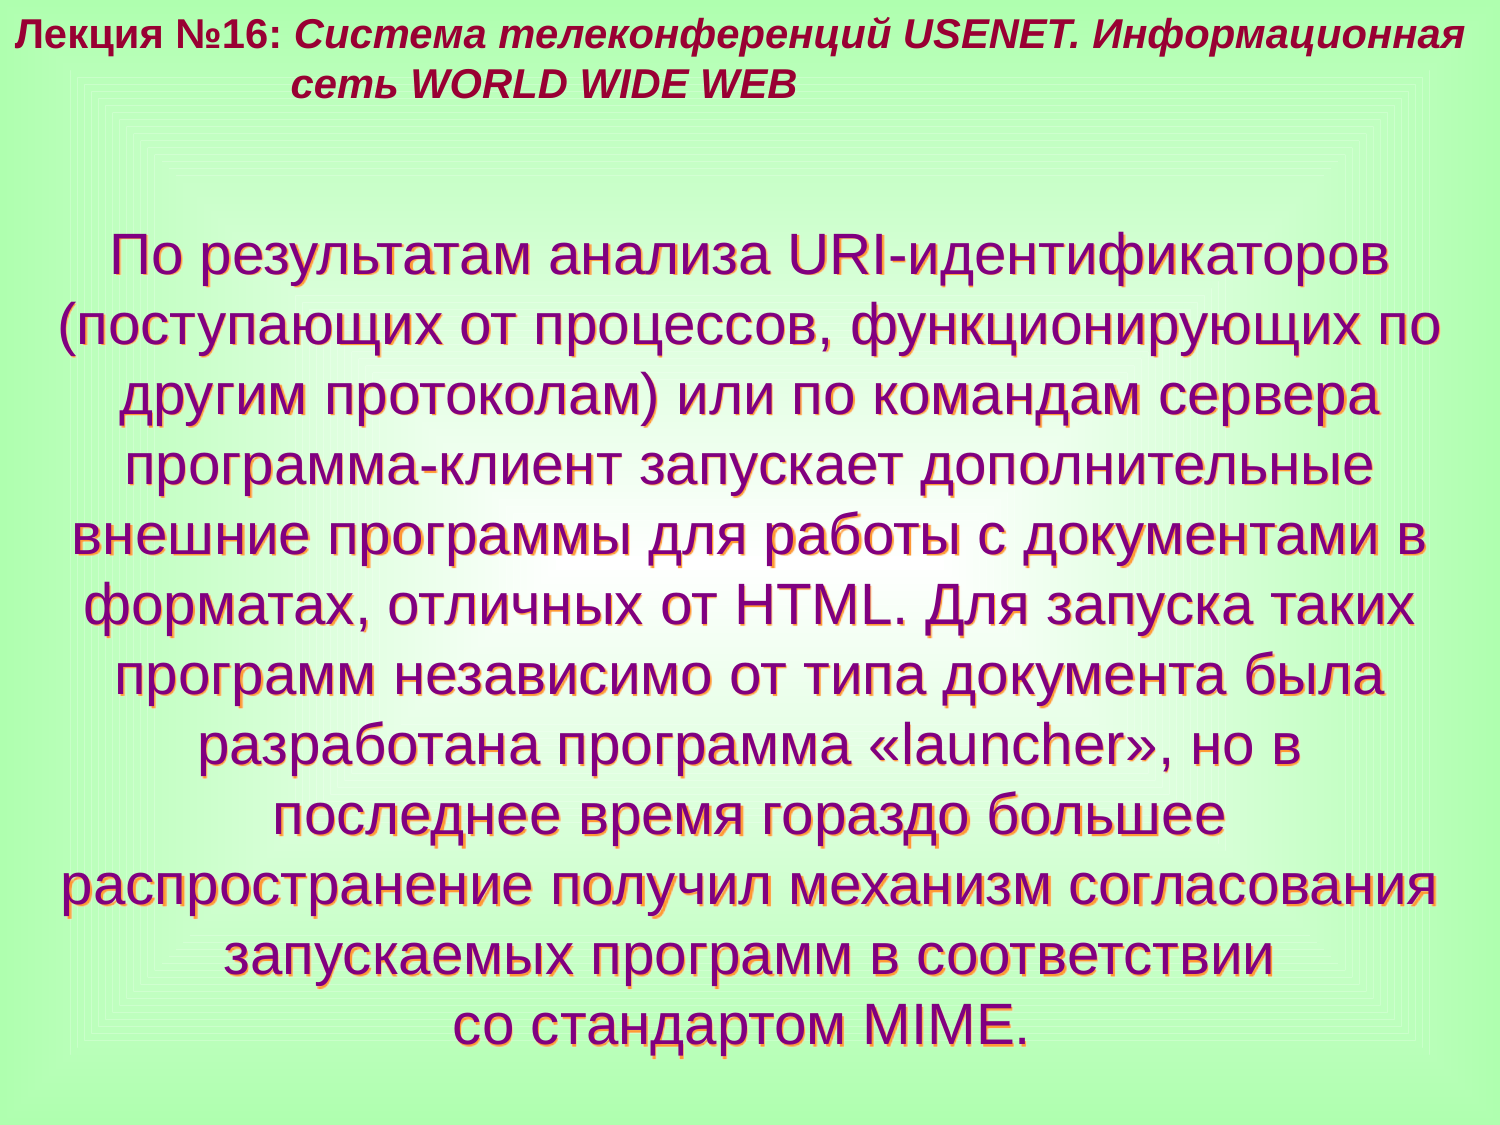

Лекция №16: Система телеконференций USENET. Информационная
                        сеть WORLD WIDE WEB
По результатам анализа URI-идентификаторов (поступающих от процессов, функционирующих по другим протоколам) или по командам сервера программа-клиент запускает дополнительные внешние программы для работы с документами в форматах, отличных от HTML. Для запуска таких программ независимо от типа документа была разработана программа «launcher», но в последнее время гораздо большее распространение получил механизм согласования запускаемых программ в соответствии
со стандартом MIME.